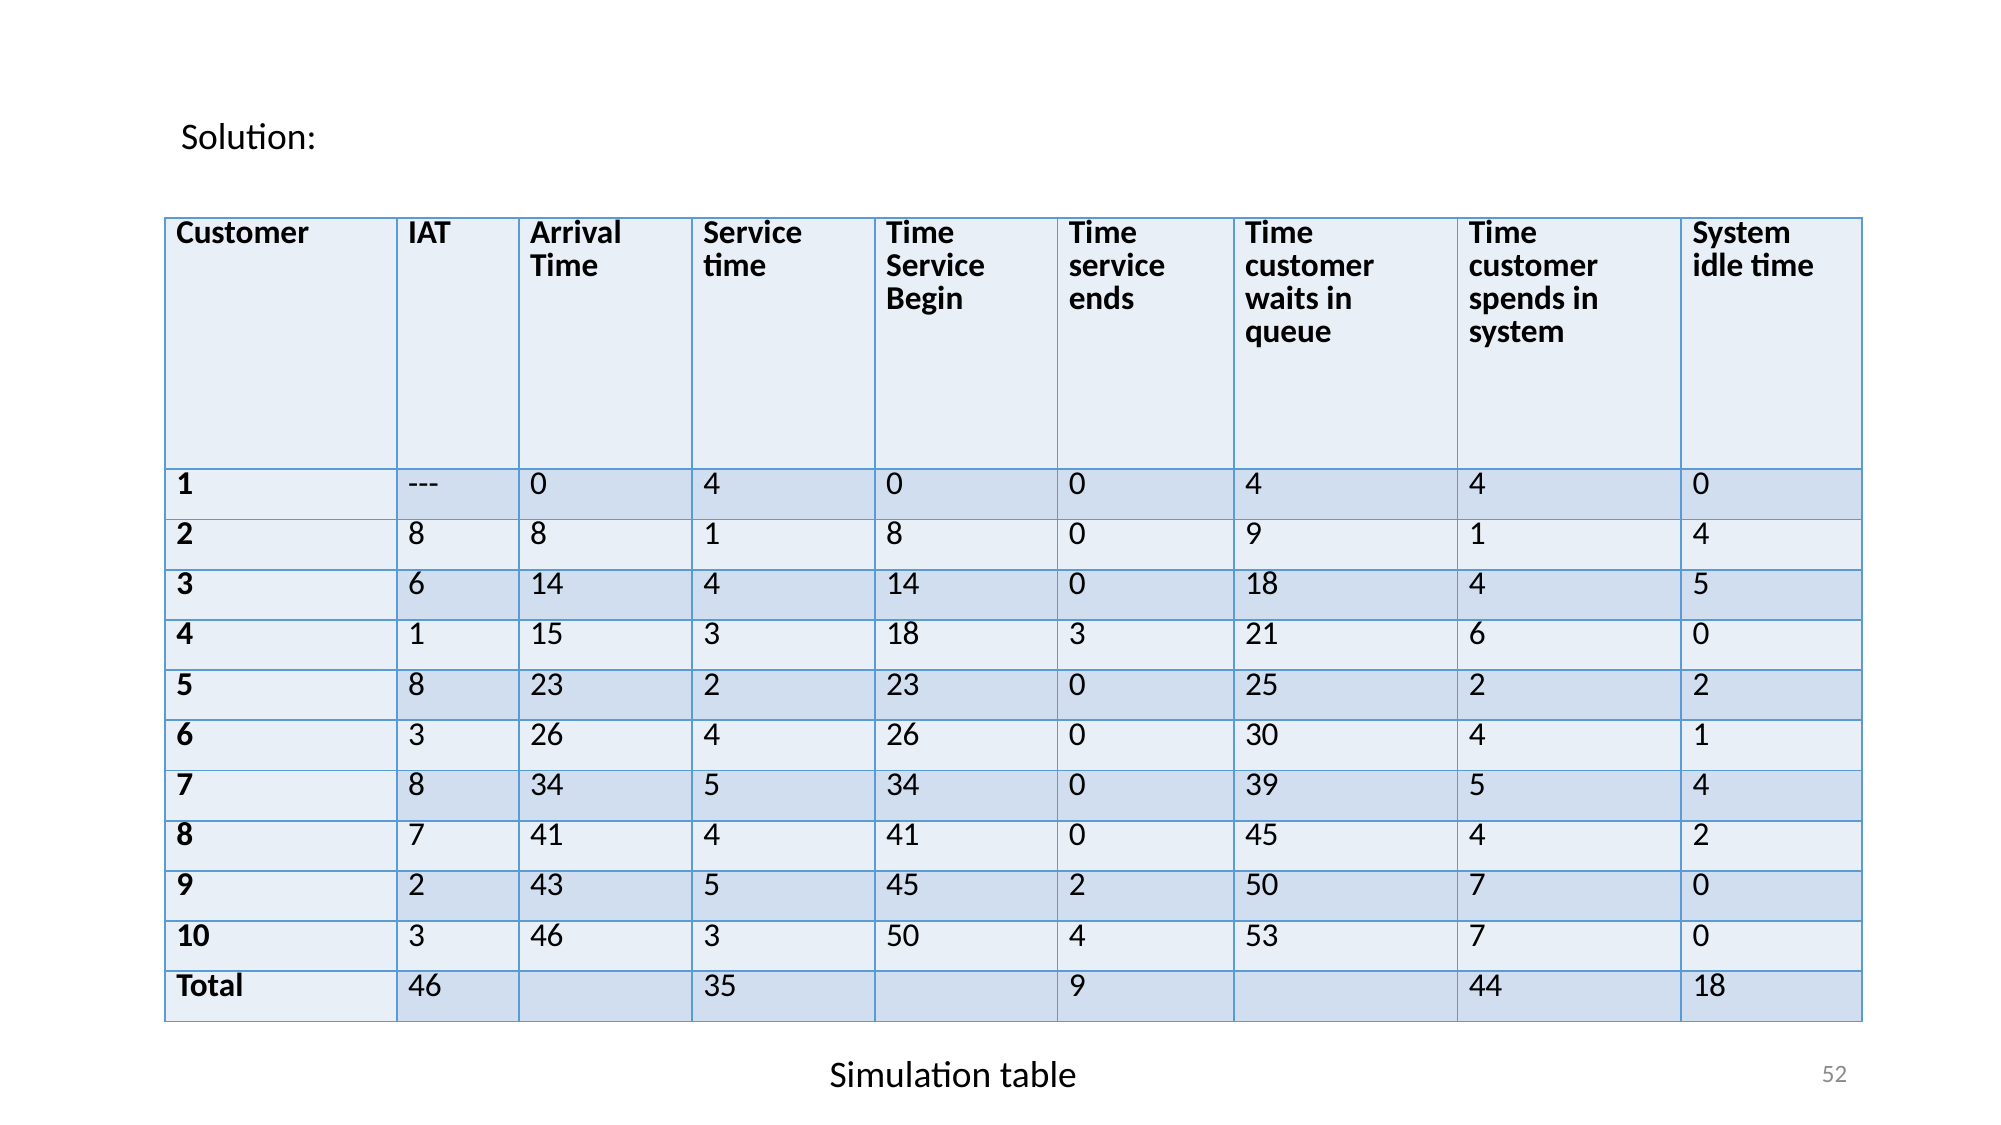

Solution:
| Customer | IAT | Arrival Time | Service time | Time Service Begin | Time service ends | Time customer waits in queue | Time customer spends in system | System idle time |
| --- | --- | --- | --- | --- | --- | --- | --- | --- |
| 1 | --- | 0 | 4 | 0 | 0 | 4 | 4 | 0 |
| 2 | 8 | 8 | 1 | 8 | 0 | 9 | 1 | 4 |
| 3 | 6 | 14 | 4 | 14 | 0 | 18 | 4 | 5 |
| 4 | 1 | 15 | 3 | 18 | 3 | 21 | 6 | 0 |
| 5 | 8 | 23 | 2 | 23 | 0 | 25 | 2 | 2 |
| 6 | 3 | 26 | 4 | 26 | 0 | 30 | 4 | 1 |
| 7 | 8 | 34 | 5 | 34 | 0 | 39 | 5 | 4 |
| 8 | 7 | 41 | 4 | 41 | 0 | 45 | 4 | 2 |
| 9 | 2 | 43 | 5 | 45 | 2 | 50 | 7 | 0 |
| 10 | 3 | 46 | 3 | 50 | 4 | 53 | 7 | 0 |
| Total | 46 |  | 35 |  | 9 |  | 44 | 18 |
Simulation table
52